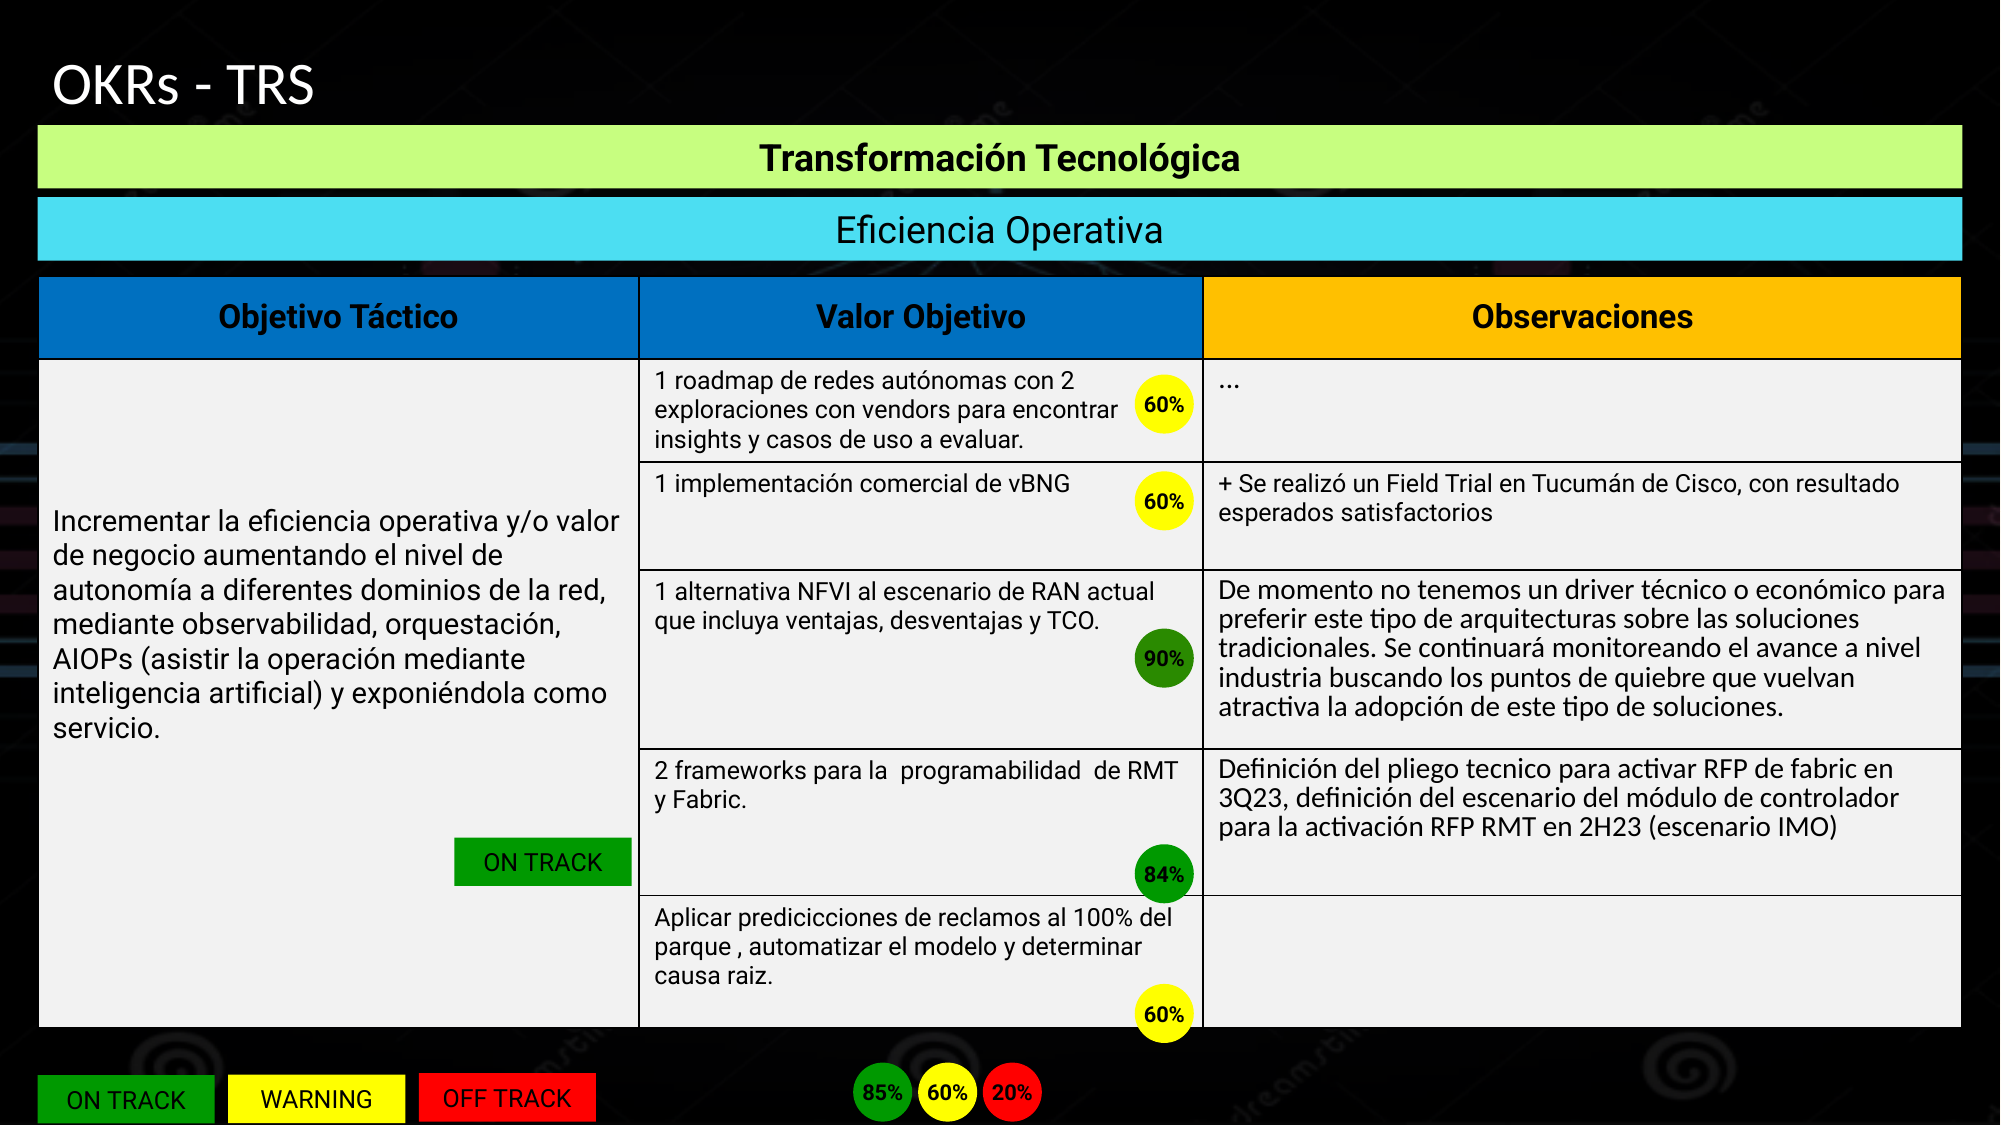

OKRs - TRS
Transformación Tecnológica
Eficiencia Operativa
| Objetivo Táctico | Valor Objetivo | Observaciones |
| --- | --- | --- |
| Incrementar la eficiencia operativa y/o valor de negocio aumentando el nivel de autonomía a diferentes dominios de la red,  mediante observabilidad, orquestación,  AIOPs (asistir la operación mediante inteligencia artificial) y exponiéndola como servicio. | 1 roadmap de redes autónomas con 2 exploraciones con vendors para encontrar insights y casos de uso a evaluar. | ... |
|  | 1 implementación comercial de vBNG | + Se realizó un Field Trial en Tucumán de Cisco, con resultado esperados satisfactorios |
| Generar nuevos negocios dentro de B2C/B2B mediante el uso de tecnolgias de realidad inmersiva y lograr entendimiento de las capacidades de conectividad. | 1 alternativa NFVI al escenario de RAN actual que incluya ventajas, desventajas y TCO. | De momento no tenemos un driver técnico o económico para preferir este tipo de arquitecturas sobre las soluciones tradicionales. Se continuará monitoreando el avance a nivel industria buscando los puntos de quiebre que vuelvan atractiva la adopción de este tipo de soluciones. |
| DAI | 2 frameworks para la  programabilidad  de RMT y Fabric. | Definición del pliego tecnico para activar RFP de fabric en 3Q23, definición del escenario del módulo de controlador para la activación RFP RMT en 2H23 (escenario IMO) |
|  | Aplicar predicicciones de reclamos al 100% del parque , automatizar el modelo y determinar causa raiz. |  |
60%
60%
90%
ON TRACK
84%
60%
85%
60%
20%
OFF TRACK
WARNING
ON TRACK